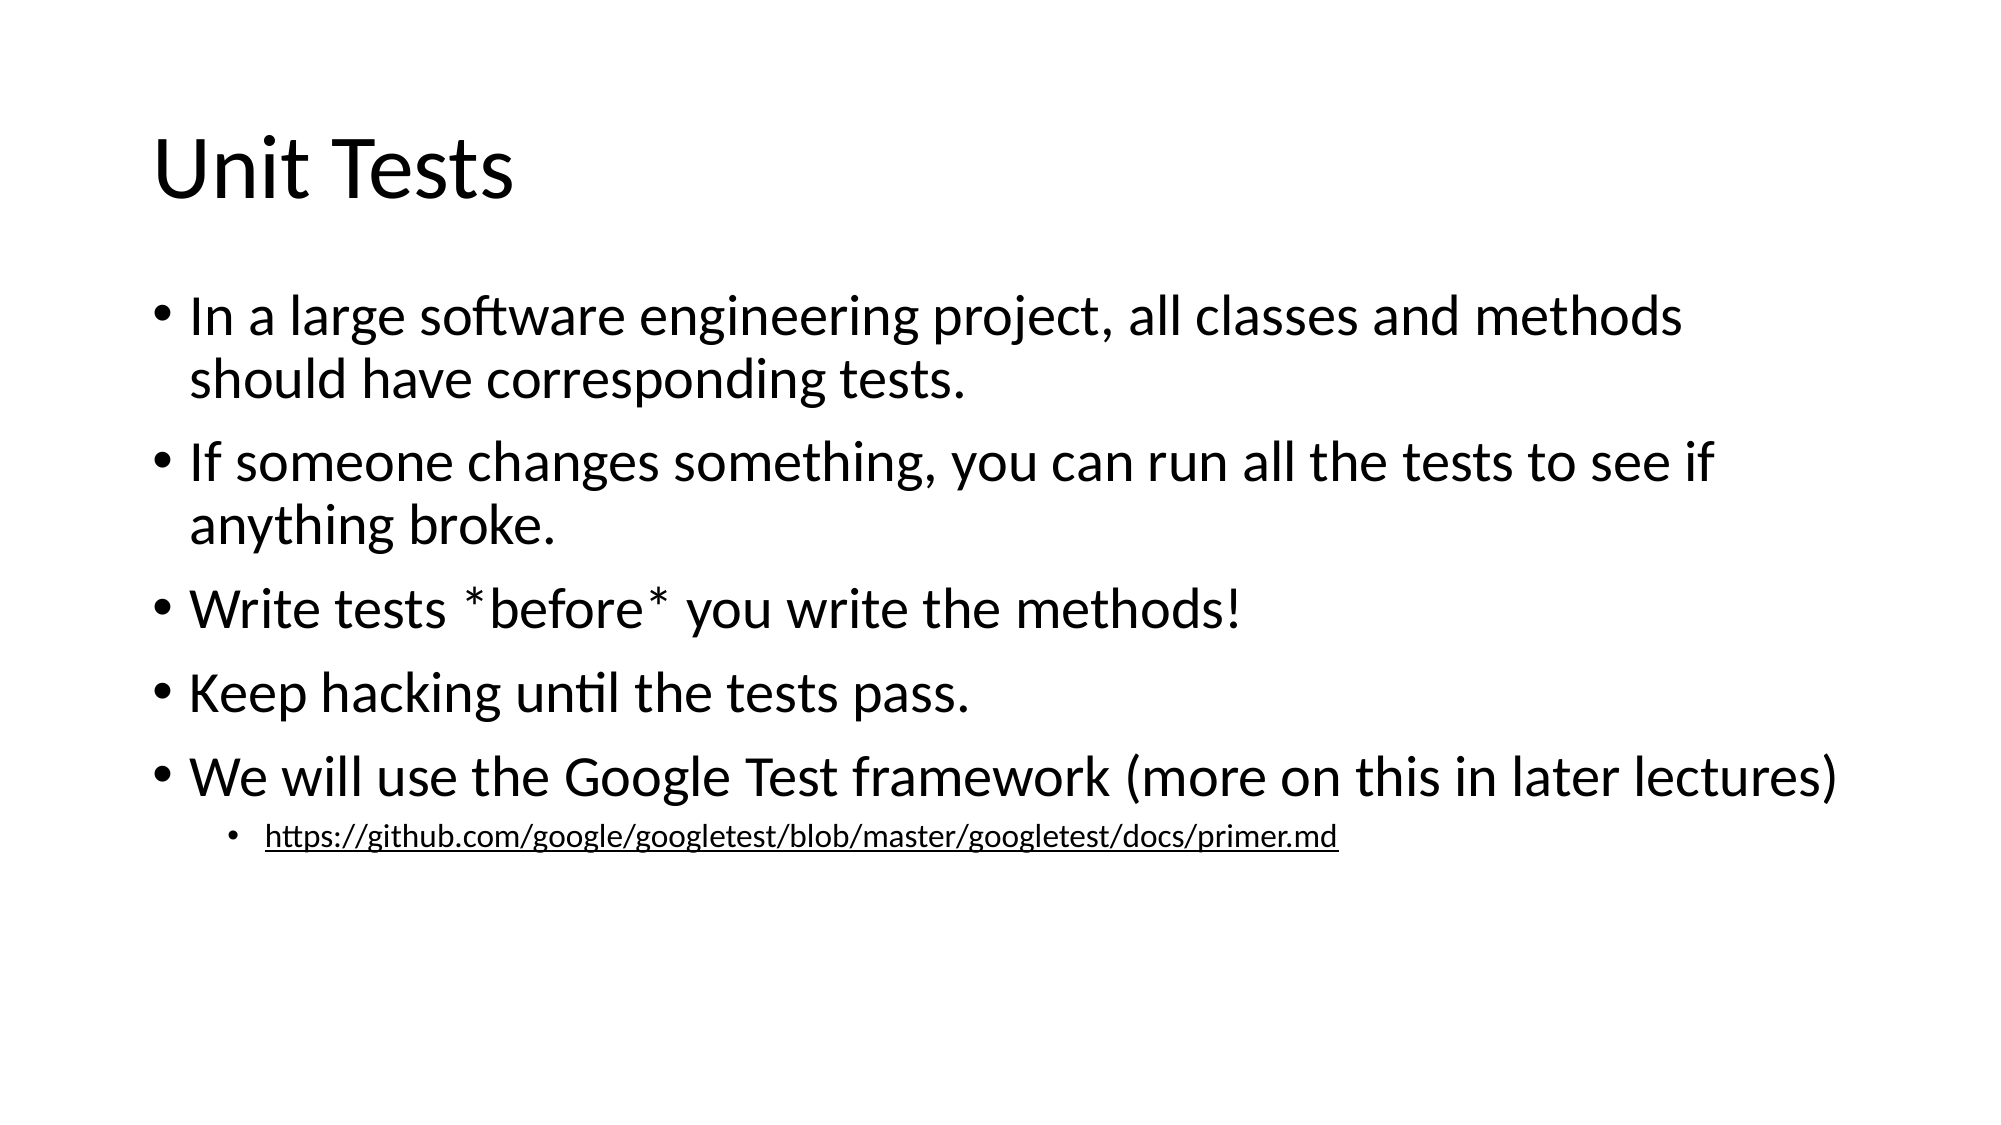

# Unit Tests
In a large software engineering project, all classes and methods should have corresponding tests.
If someone changes something, you can run all the tests to see if anything broke.
Write tests *before* you write the methods!
Keep hacking until the tests pass.
We will use the Google Test framework (more on this in later lectures)
https://github.com/google/googletest/blob/master/googletest/docs/primer.md